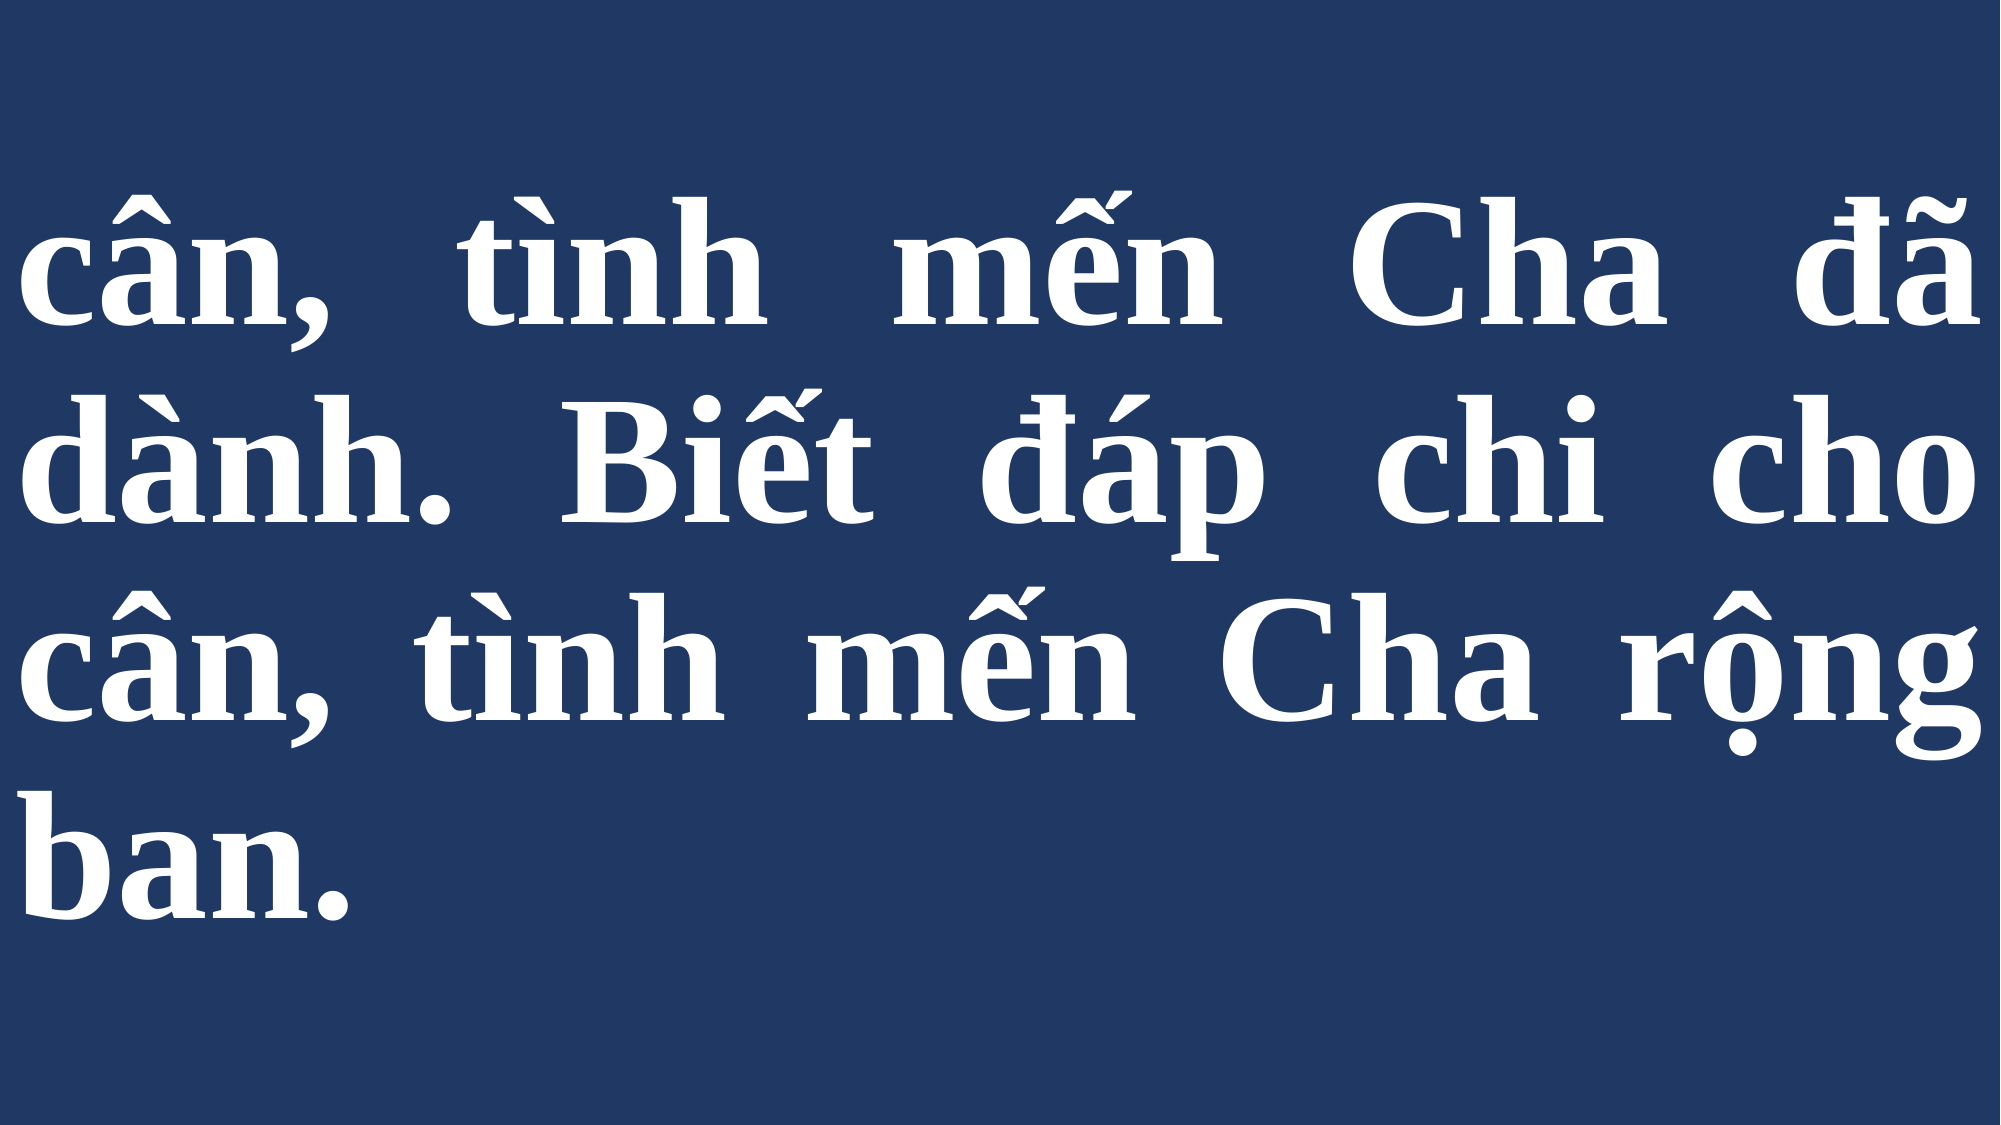

# cân, tình mến Cha đã dành. Biết đáp chi cho cân, tình mến Cha rộng ban.